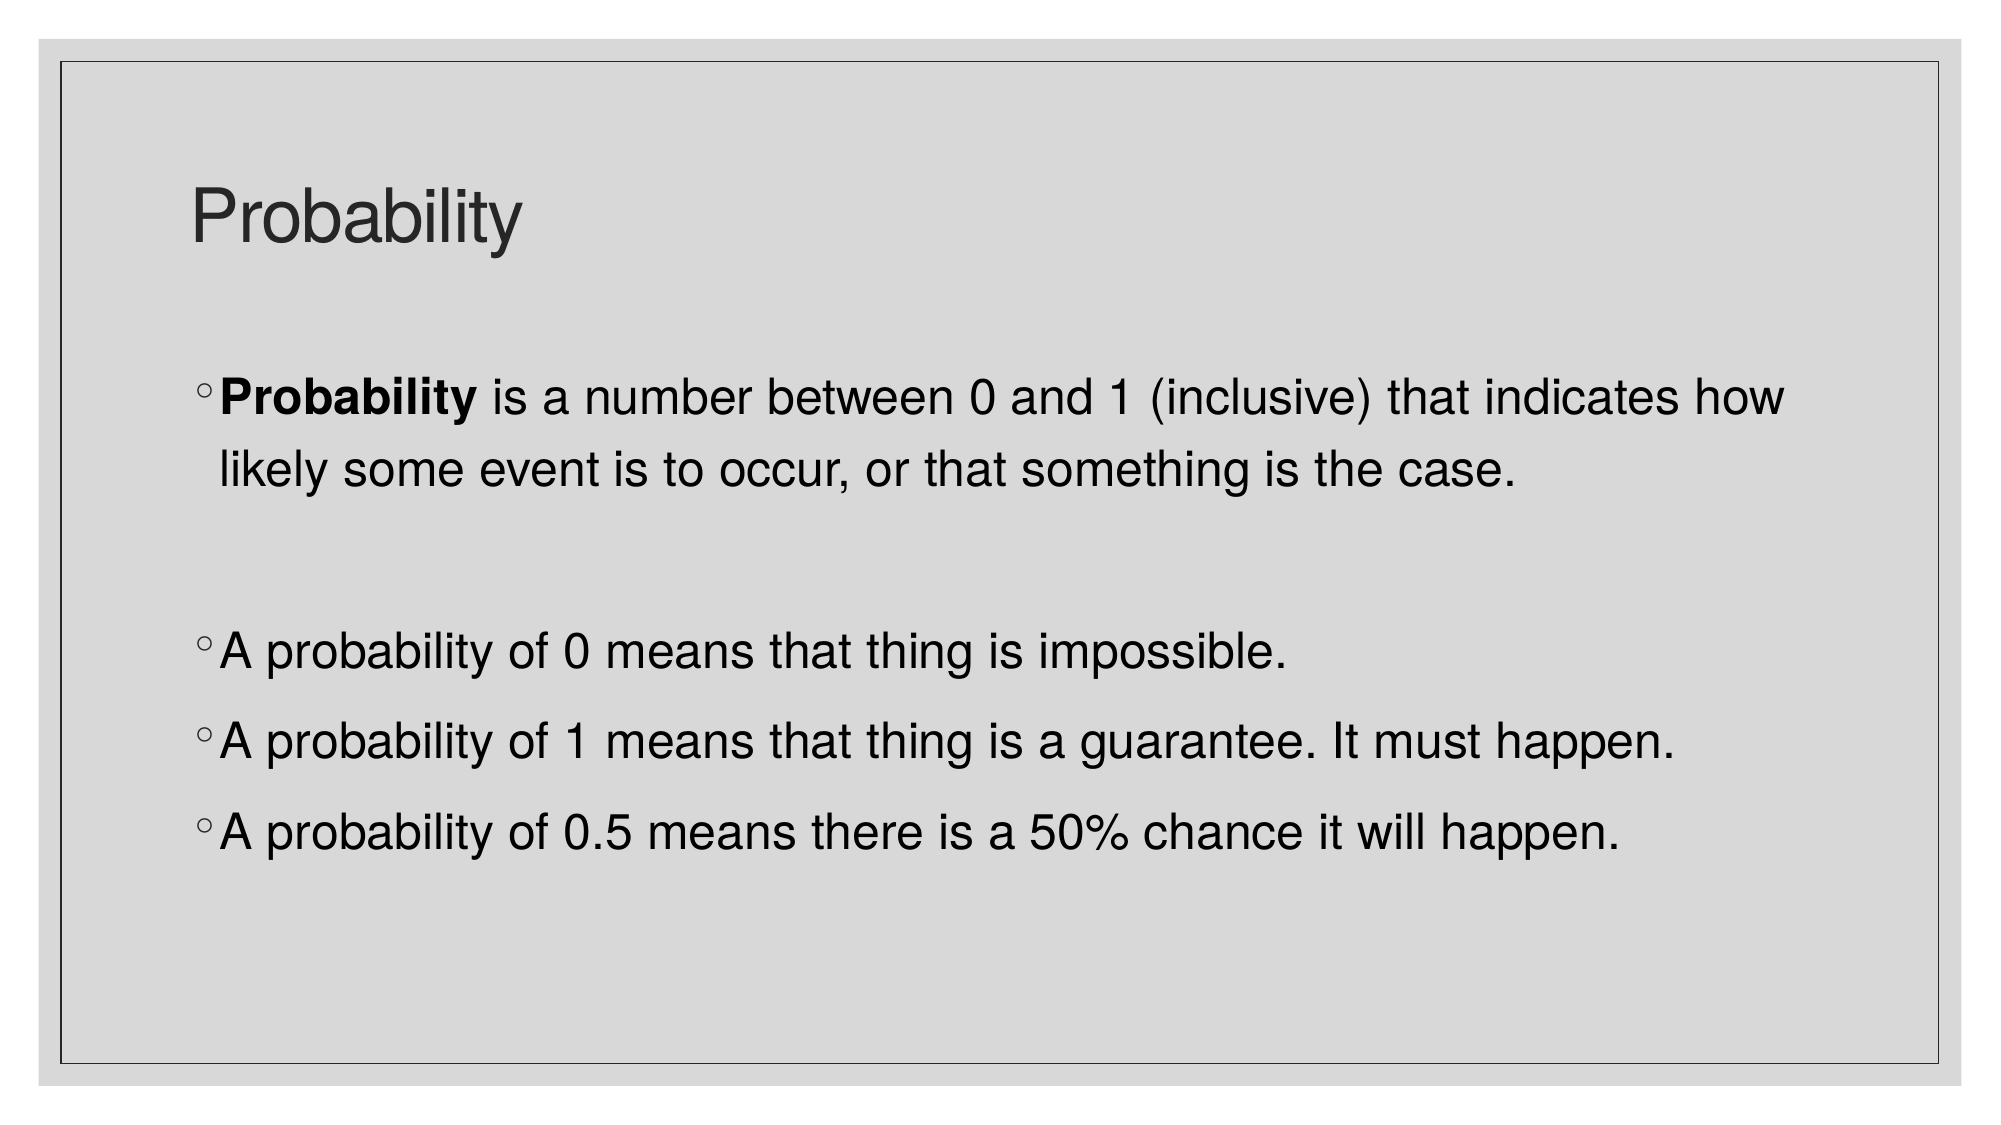

# Probability
Probability is a number between 0 and 1 (inclusive) that indicates how likely some event is to occur, or that something is the case.

A probability of 0 means that thing is impossible.
A probability of 1 means that thing is a guarantee. It must happen.
A probability of 0.5 means there is a 50% chance it will happen.